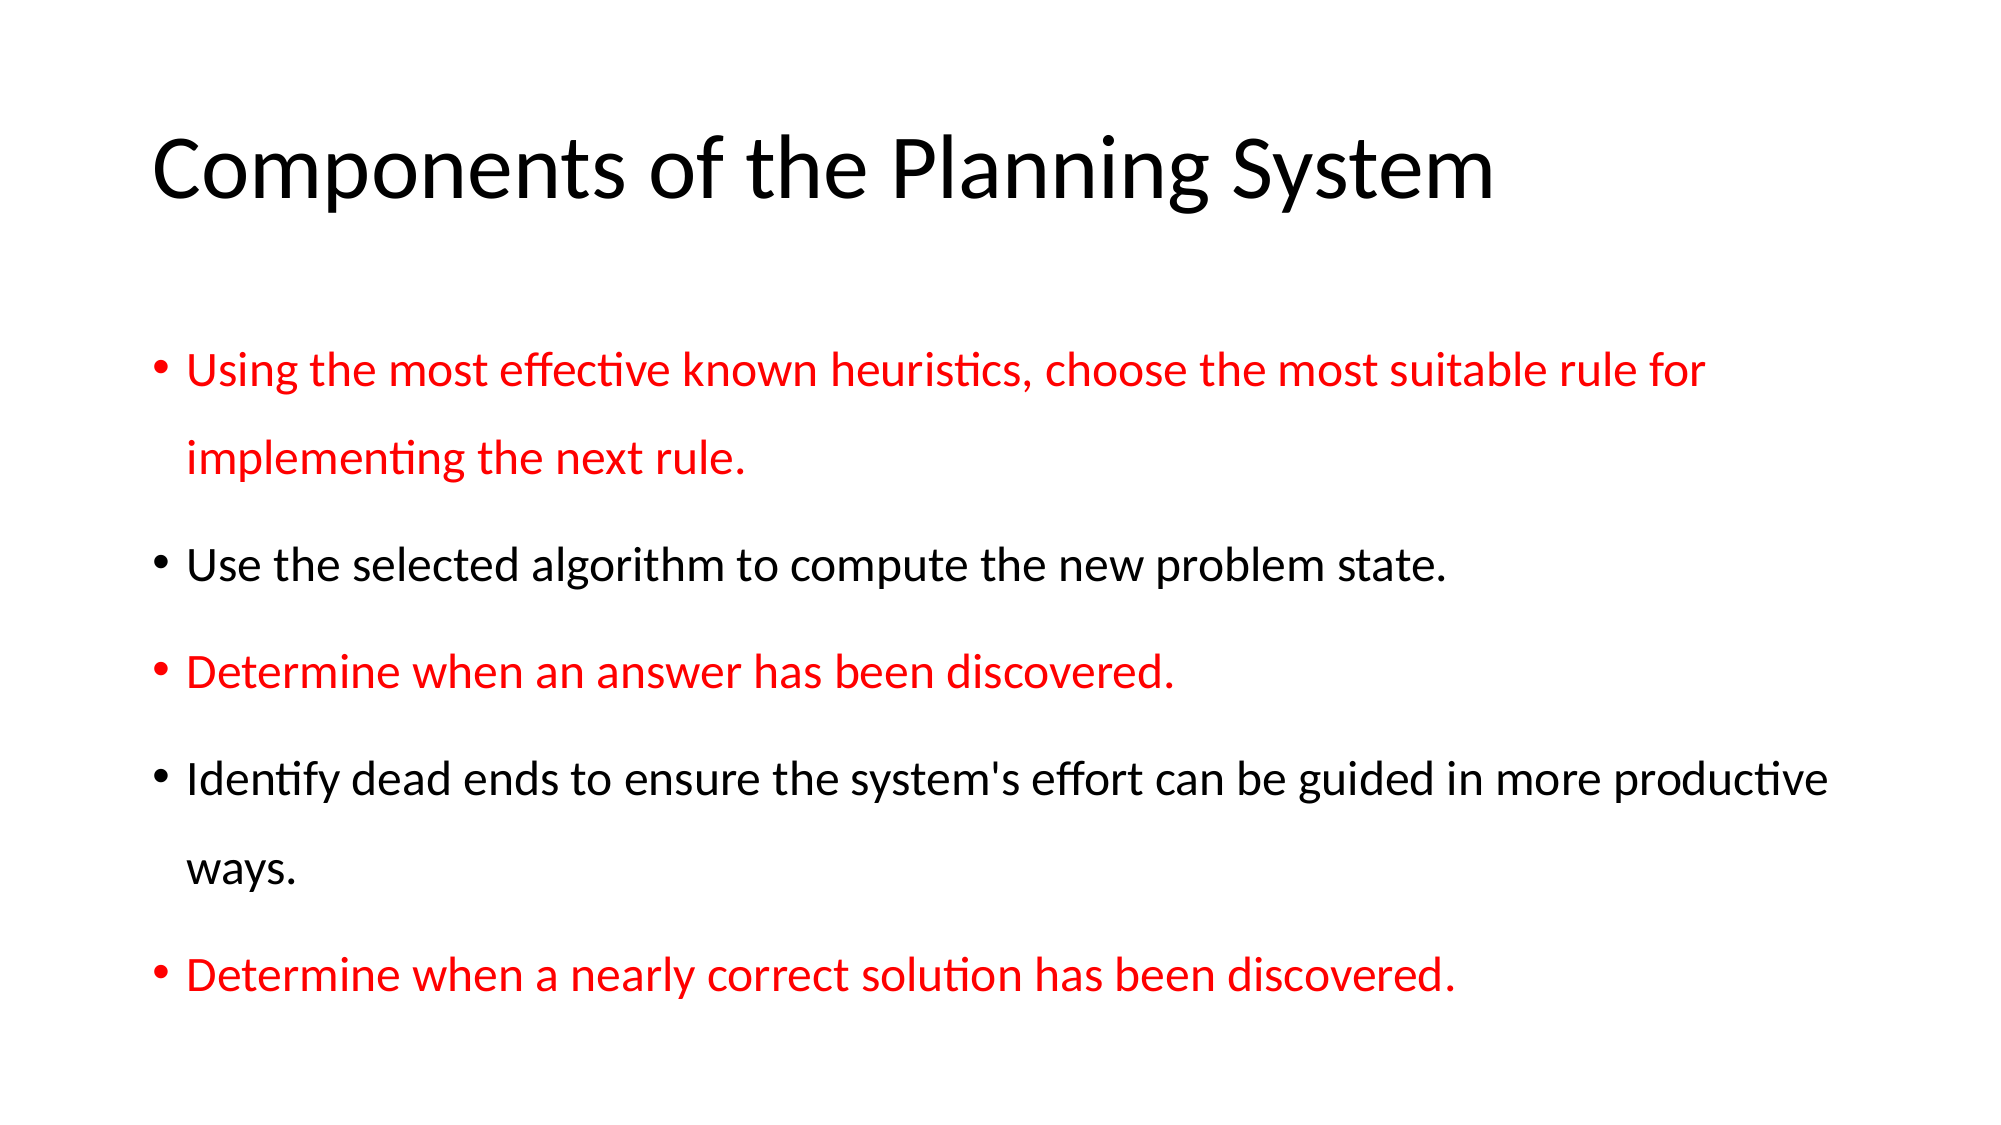

# Components of the Planning System

Using the most effective known heuristics, choose the most suitable rule for implementing the next rule.
Use the selected algorithm to compute the new problem state.
Determine when an answer has been discovered.
Identify dead ends to ensure the system's effort can be guided in more productive ways.
Determine when a nearly correct solution has been discovered.